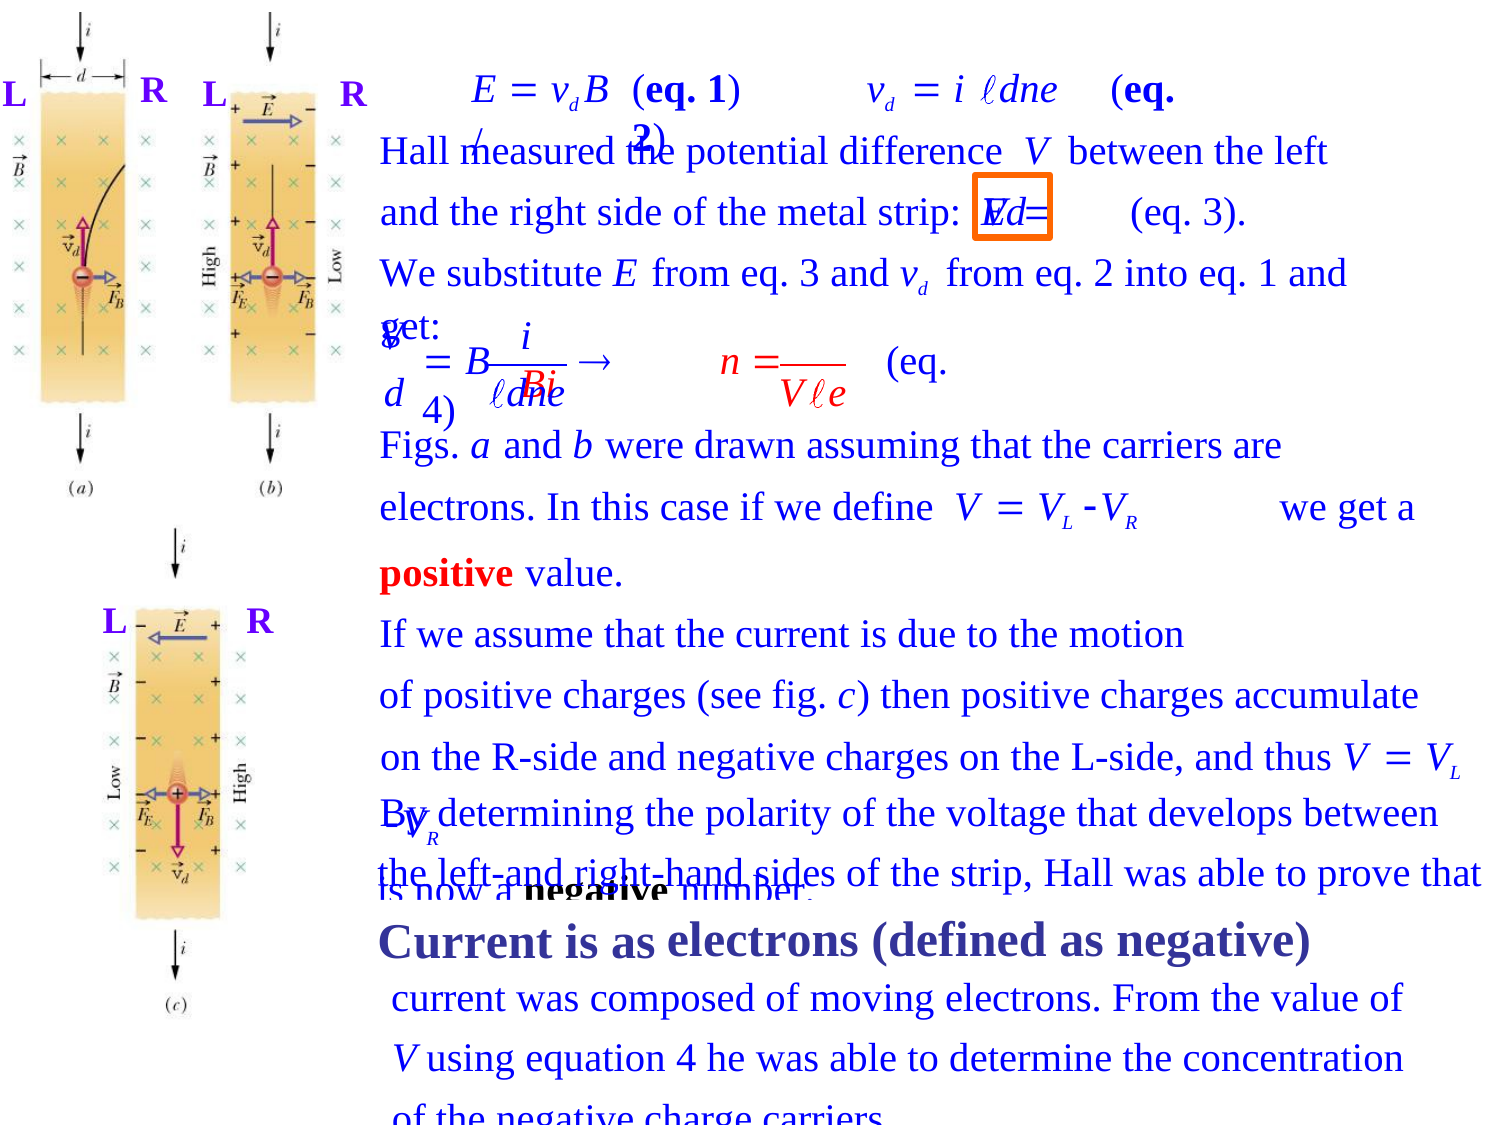

E = vd B	vd   = i /
(eq. 1)	dne	(eq. 2)
R
L
L
R

Hall measured the potential difference  V  between the left and the right side of the metal strip:  V =	(eq. 3).

We substitute E from eq. 3 and vd   from eq. 2 into eq. 1 and get:

Ed
V
d
i	Bi
= B	→	n =	(eq. 4)

dne
V	e

Figs. a and b were drawn assuming that the carriers are electrons. In this case if we define  V = VL  −VR	we get a positive value.

Ifwe assume that the current is due to the motion
of positive charges (see fig. c) then positive charges accumulate on the R-side and negative charges on the L-side, and thus V = VL  −VR

is now a negative number.
L
R
By determining the polarity of the voltage that develops between the left-and right-hand sides of the strip, Hall was able to prove that Current is as

electrons (defined as negative)
current was composed of moving electrons. From the value of V using equation 4 he was able to determine the concentration of the negative charge carriers.